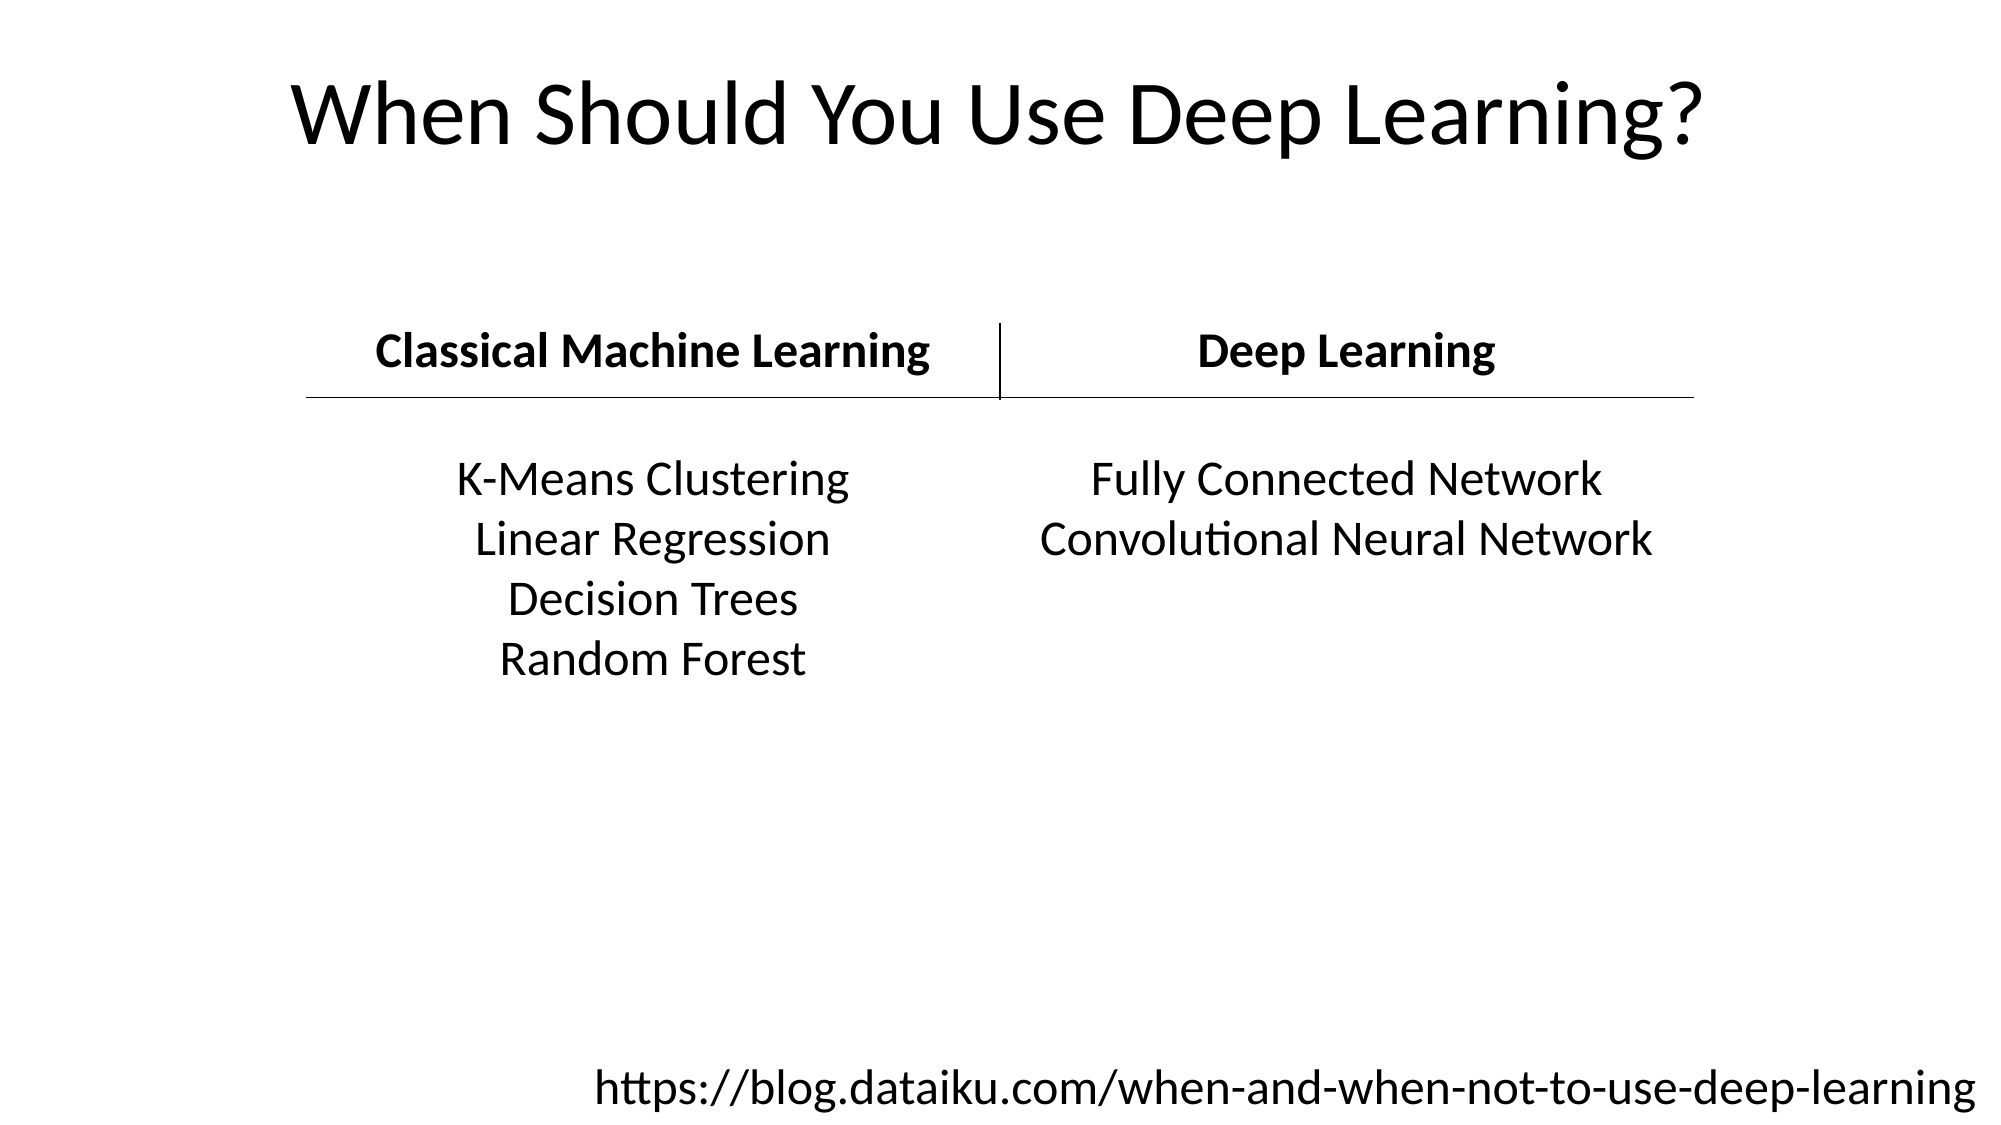

# When Should You Use Deep Learning?
| Classical Machine Learning | Deep Learning |
| --- | --- |
| Interpretability and explainability is a priority. | Very high accuracy is a priority. |
| Smaller amounts of relatively simple data. | Large amounts of precisely labeled data. |
| Straightforward feature engineering. | Complex feature engineering. |

K-Means Clustering
Linear Regression
Decision Trees
Random Forest
Fully Connected Network
Convolutional Neural Network
https://blog.dataiku.com/when-and-when-not-to-use-deep-learning